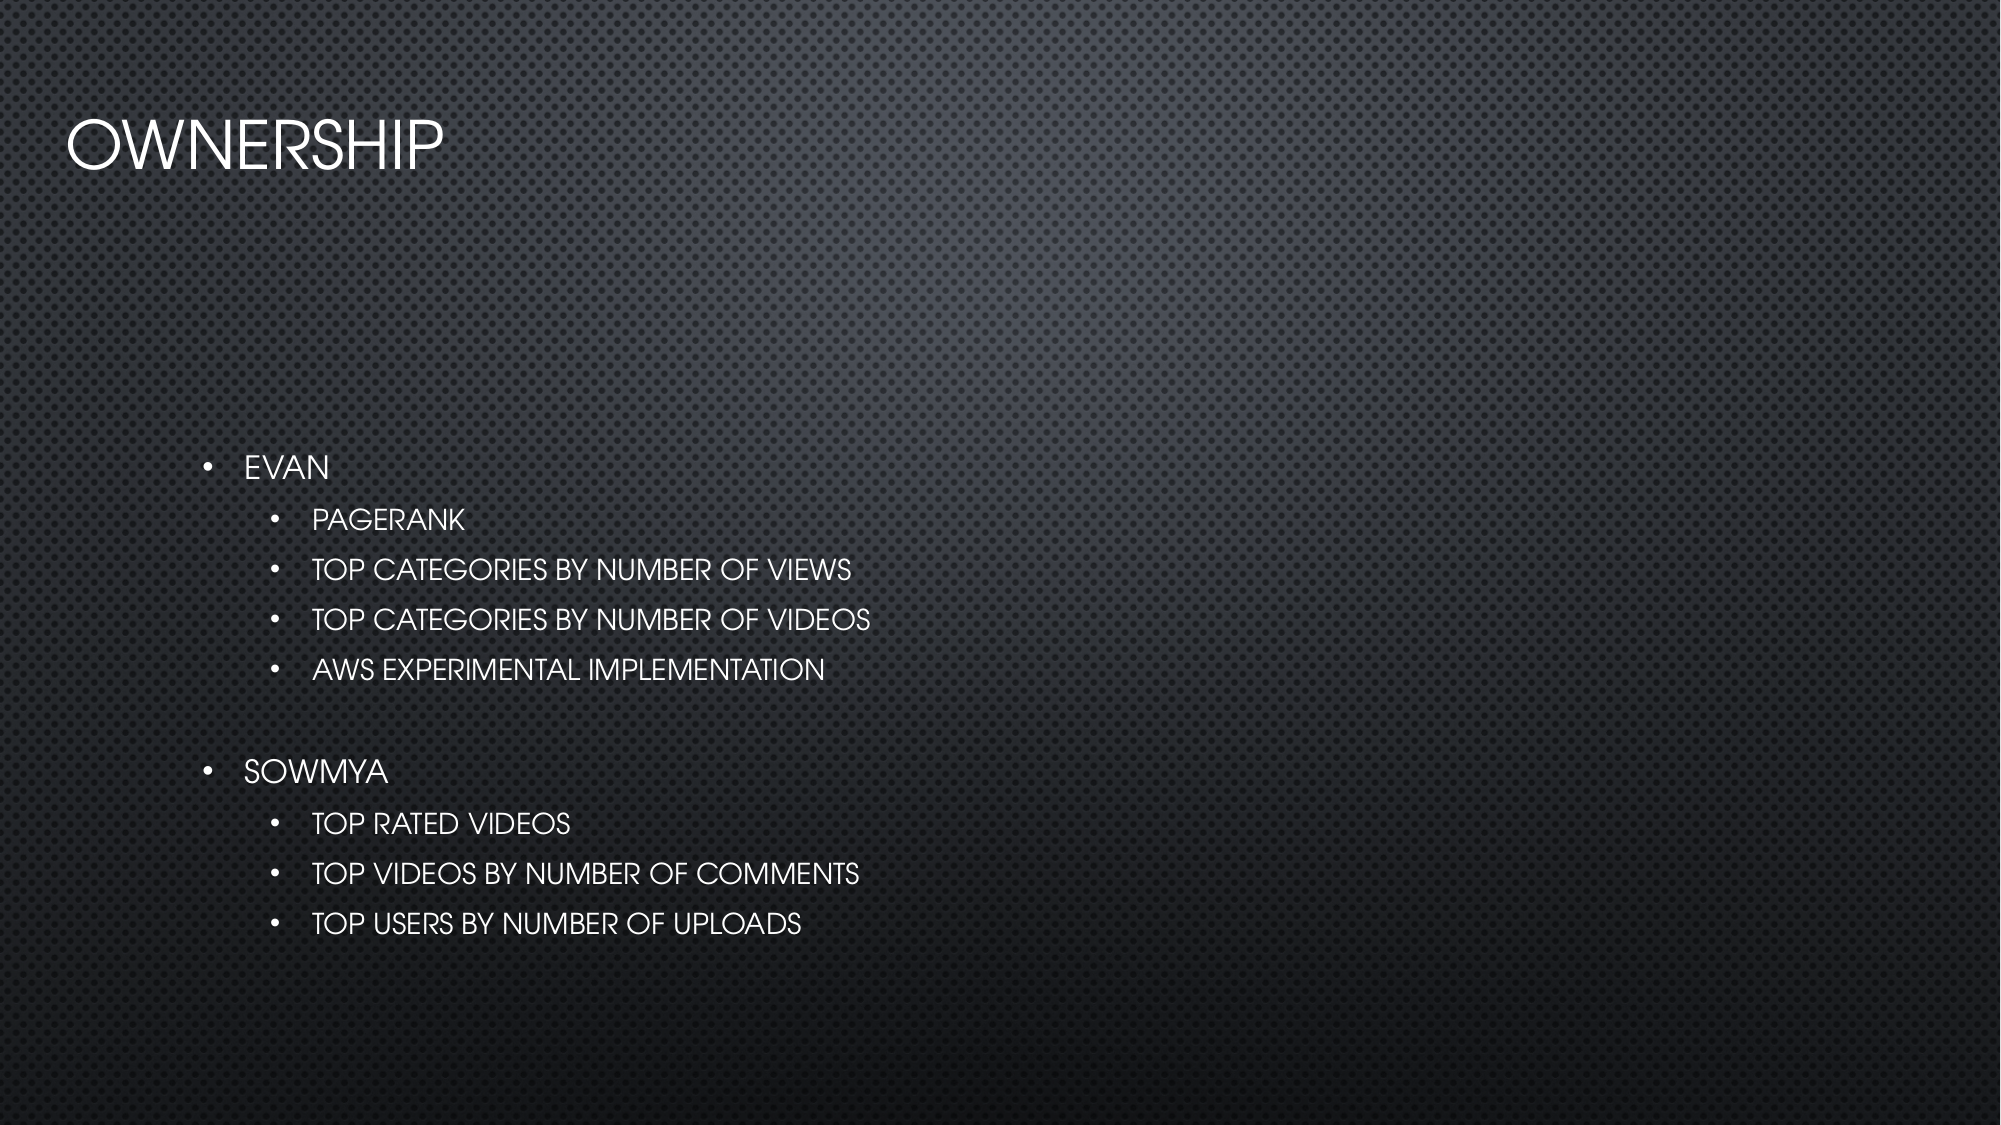

# Ownership
Evan
PageRank
Top Categories by Number of Views
Top Categories by Number of Videos
AWS Experimental Implementation

Sowmya
Top Rated Videos
Top Videos by Number of Comments
Top Users by Number of Uploads